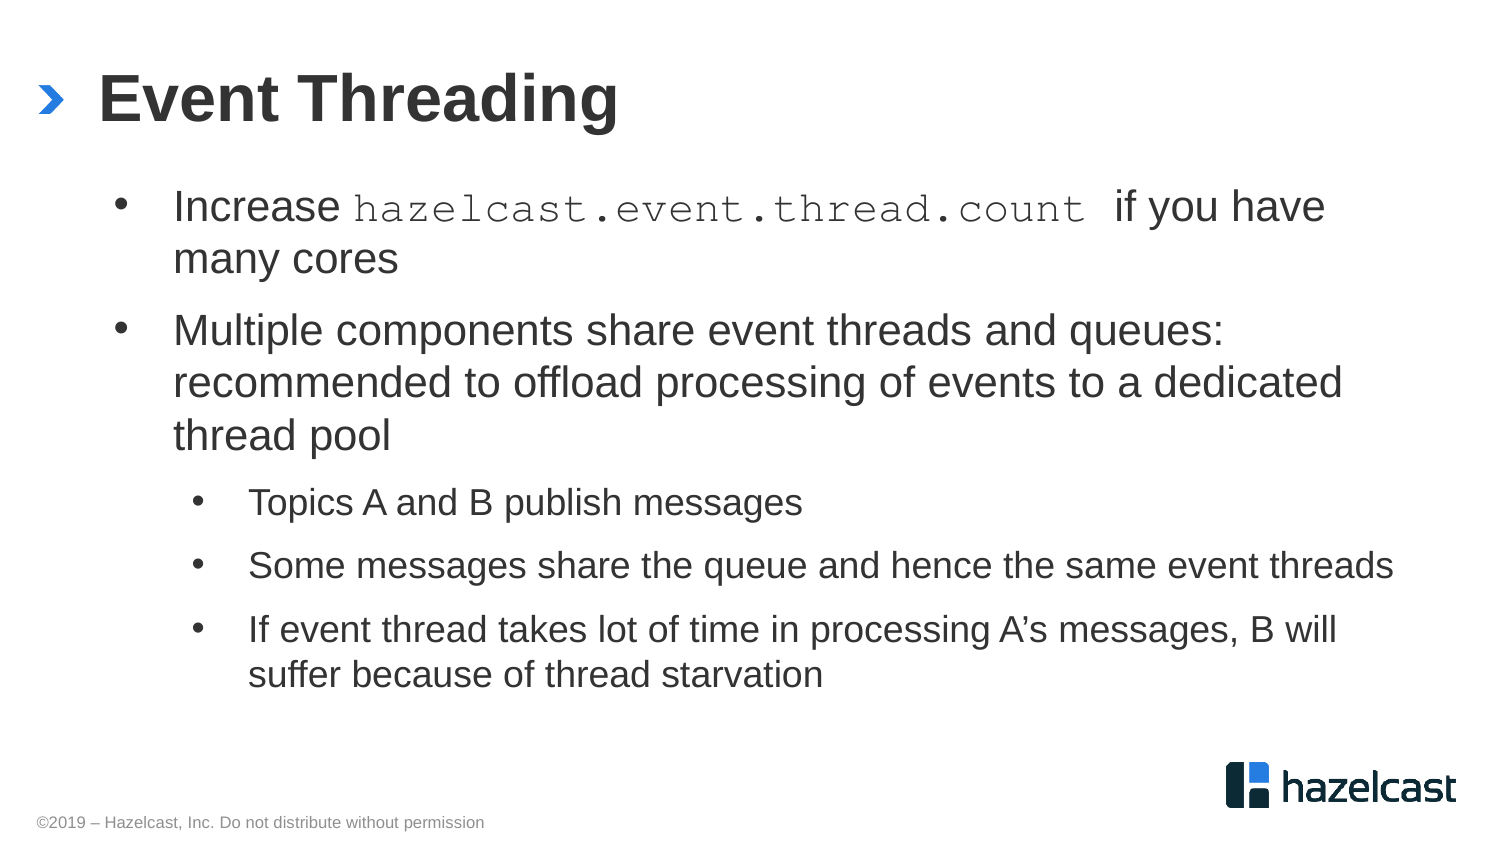

# Event Threading
Increase hazelcast.event.thread.count if you have many cores
Multiple components share event threads and queues: recommended to offload processing of events to a dedicated thread pool
Topics A and B publish messages
Some messages share the queue and hence the same event threads
If event thread takes lot of time in processing A’s messages, B will suffer because of thread starvation

©2019 – Hazelcast, Inc. Do not distribute without permission